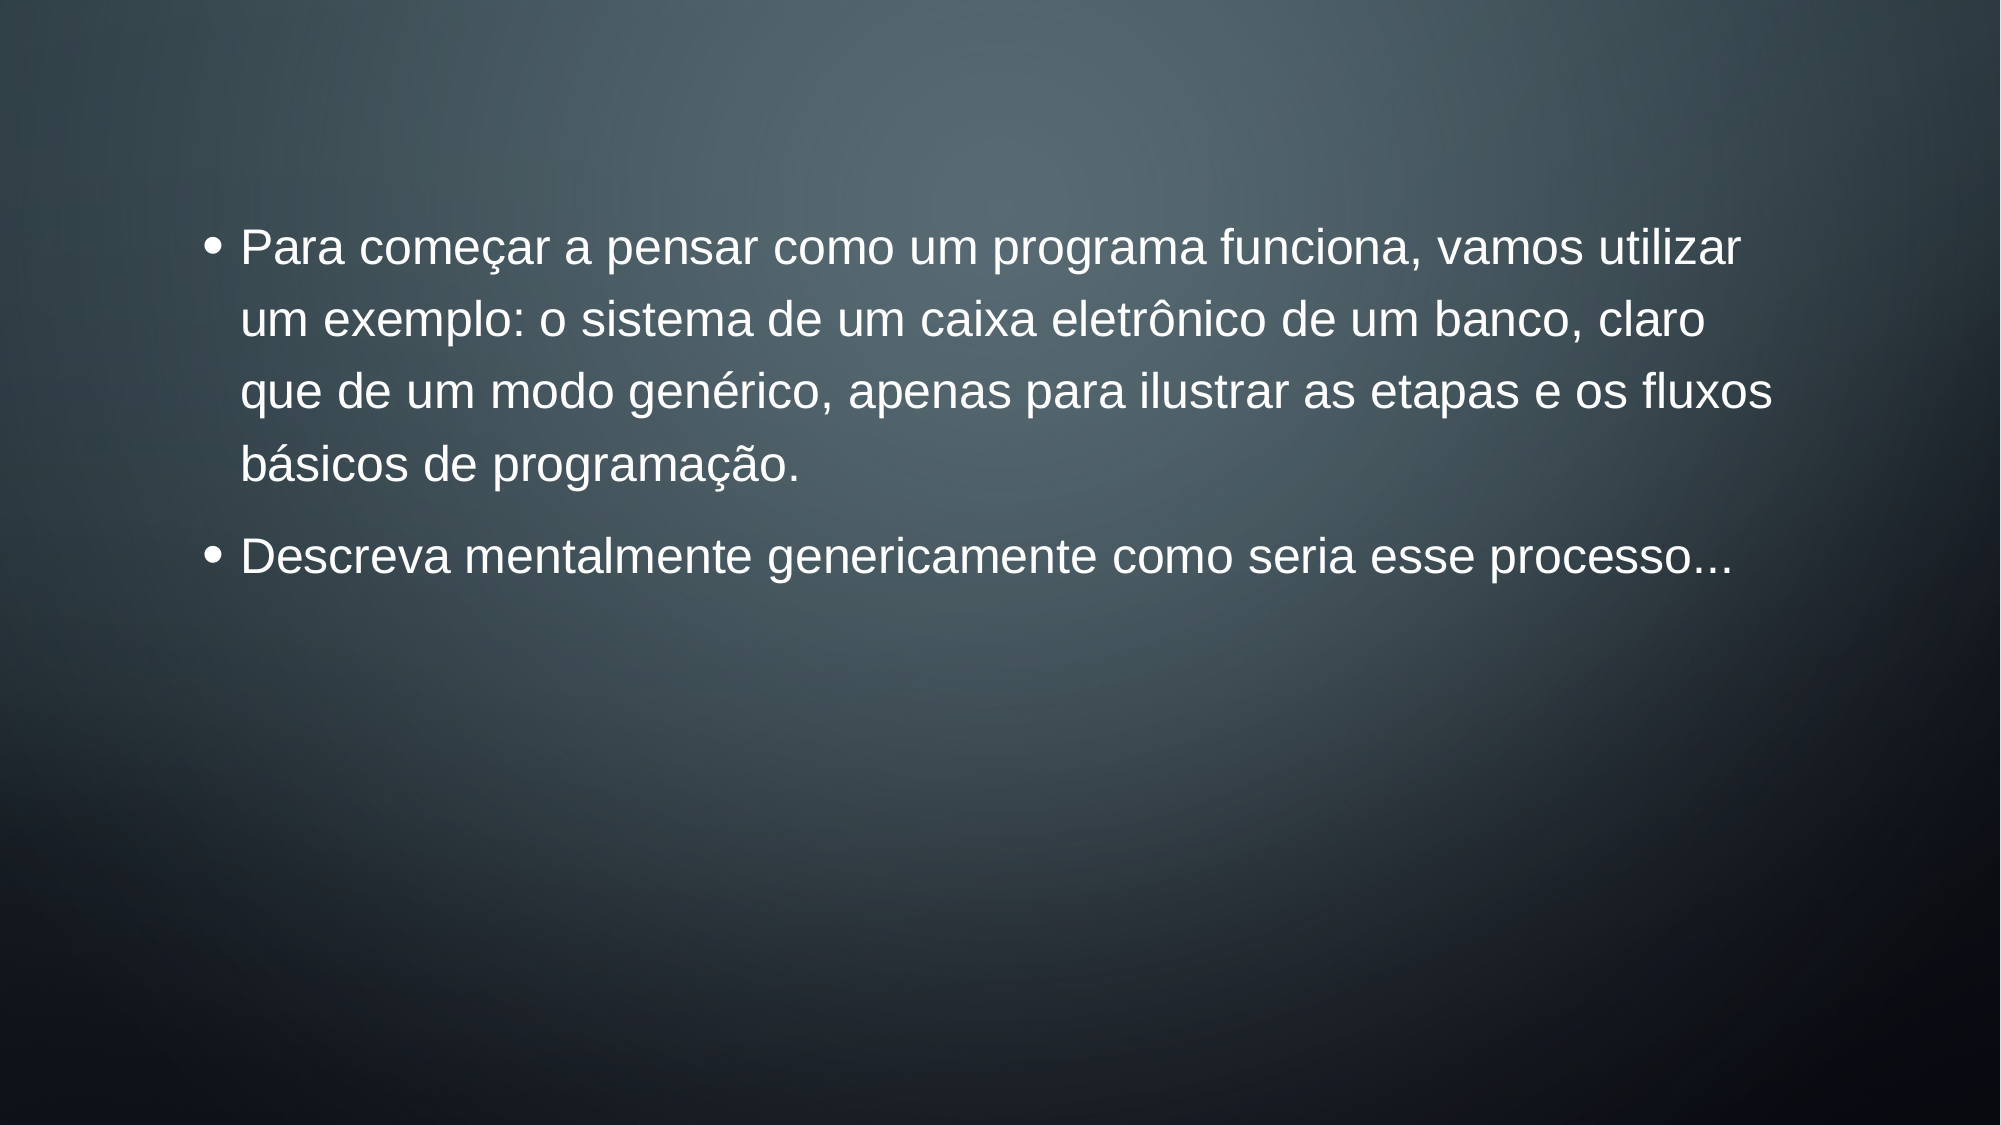

Para começar a pensar como um programa funciona, vamos utilizar um exemplo: o sistema de um caixa eletrônico de um banco, claro que de um modo genérico, apenas para ilustrar as etapas e os fluxos básicos de programação.
Descreva mentalmente genericamente como seria esse processo...